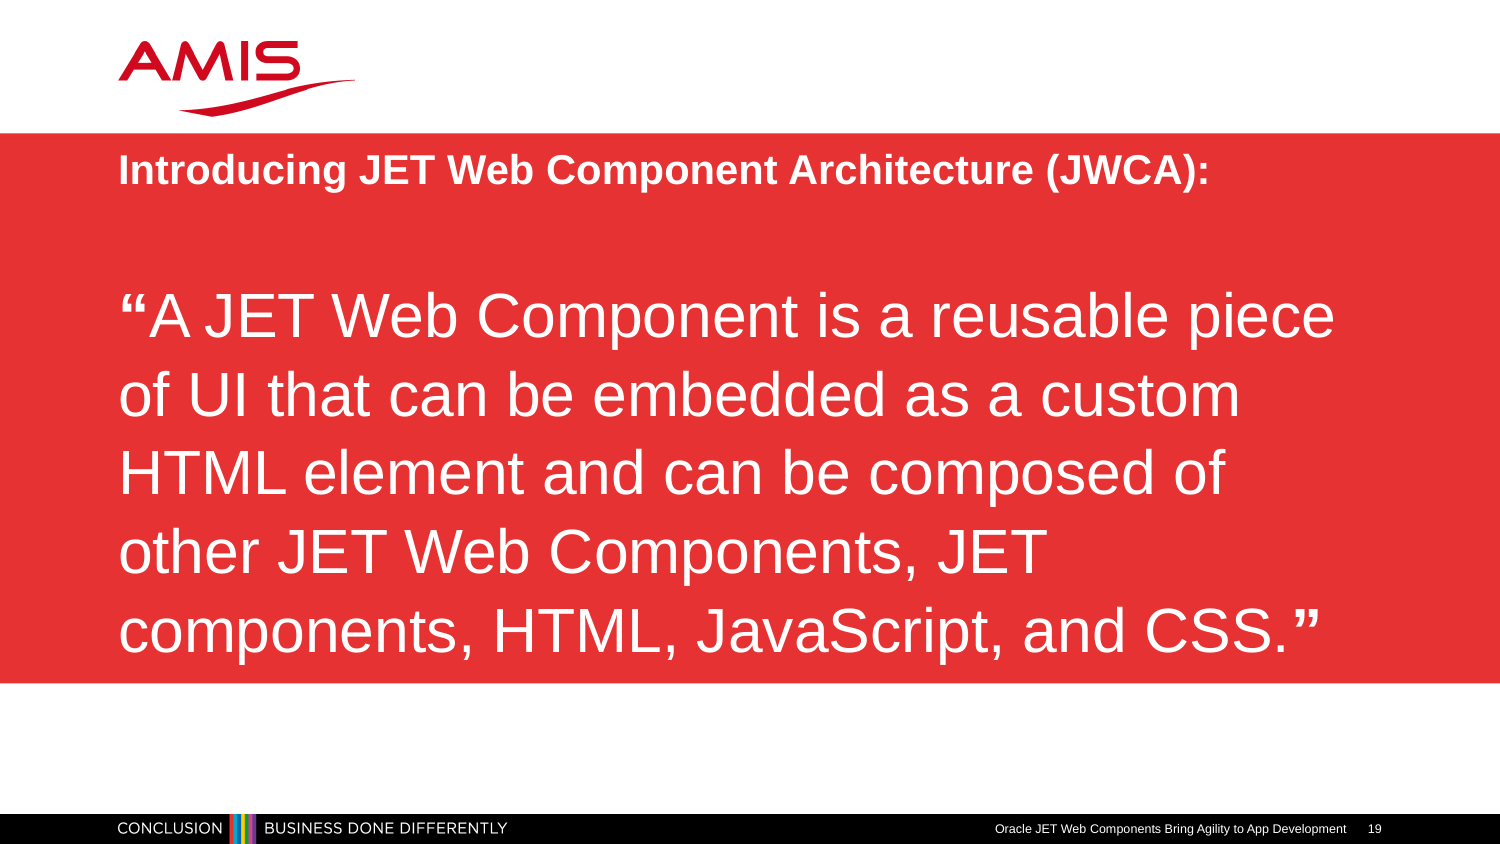

# Introducing JET Web Component Architecture (JWCA): “A JET Web Component is a reusable piece of UI that can be embedded as a custom HTML element and can be composed of other JET Web Components, JET components, HTML, JavaScript, and CSS.”
Oracle JET Web Components Bring Agility to App Development
19